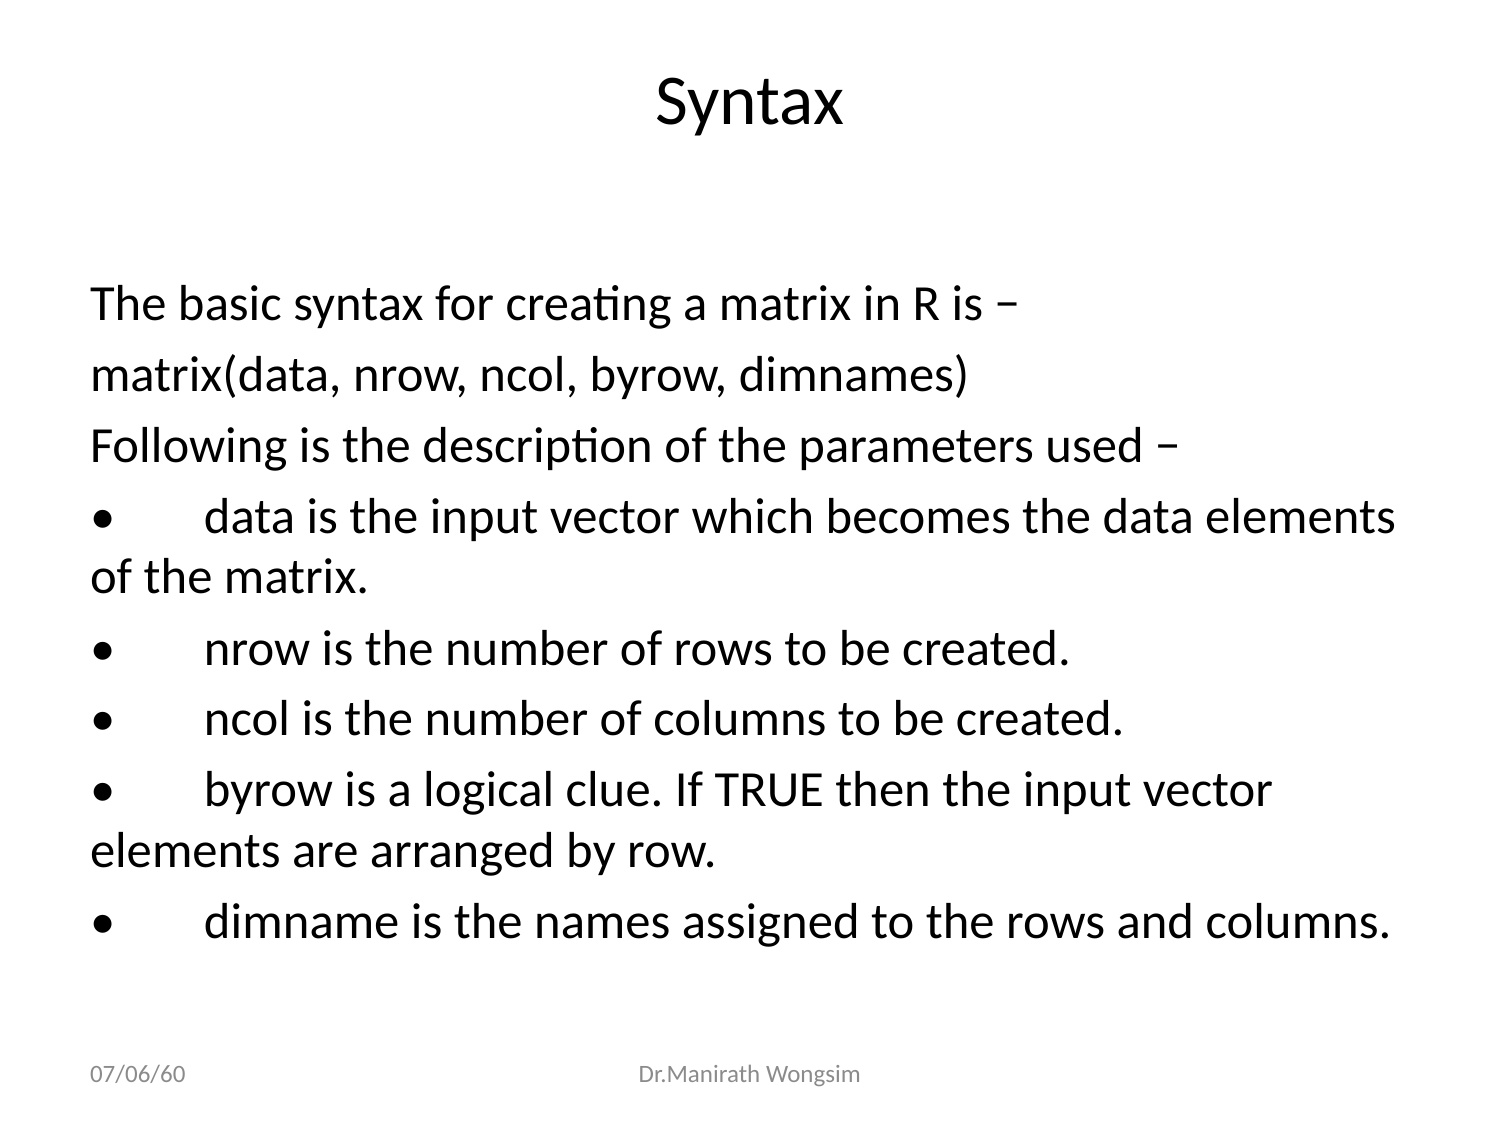

# Syntax
The basic syntax for creating a matrix in R is −
matrix(data, nrow, ncol, byrow, dimnames)
Following is the description of the parameters used −
•	data is the input vector which becomes the data elements of the matrix.
•	nrow is the number of rows to be created.
•	ncol is the number of columns to be created.
•	byrow is a logical clue. If TRUE then the input vector elements are arranged by row.
•	dimname is the names assigned to the rows and columns.

07/06/60
Dr.Manirath Wongsim